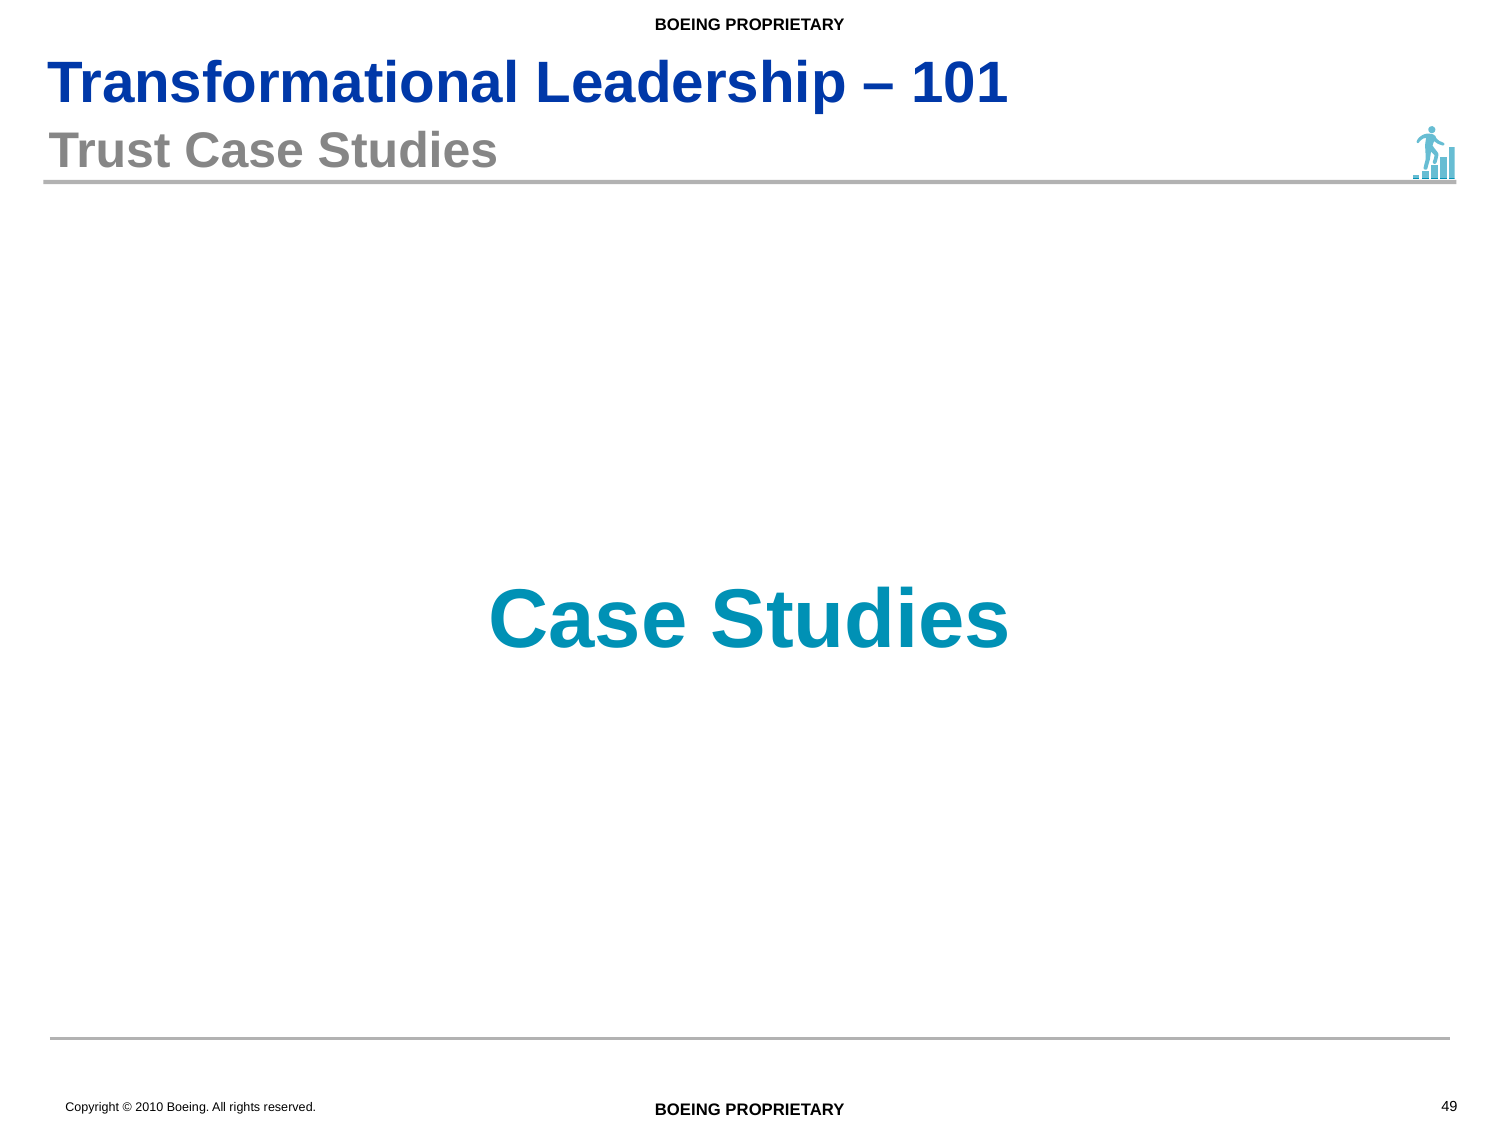

# Trust Case Studies
Case Studies
49